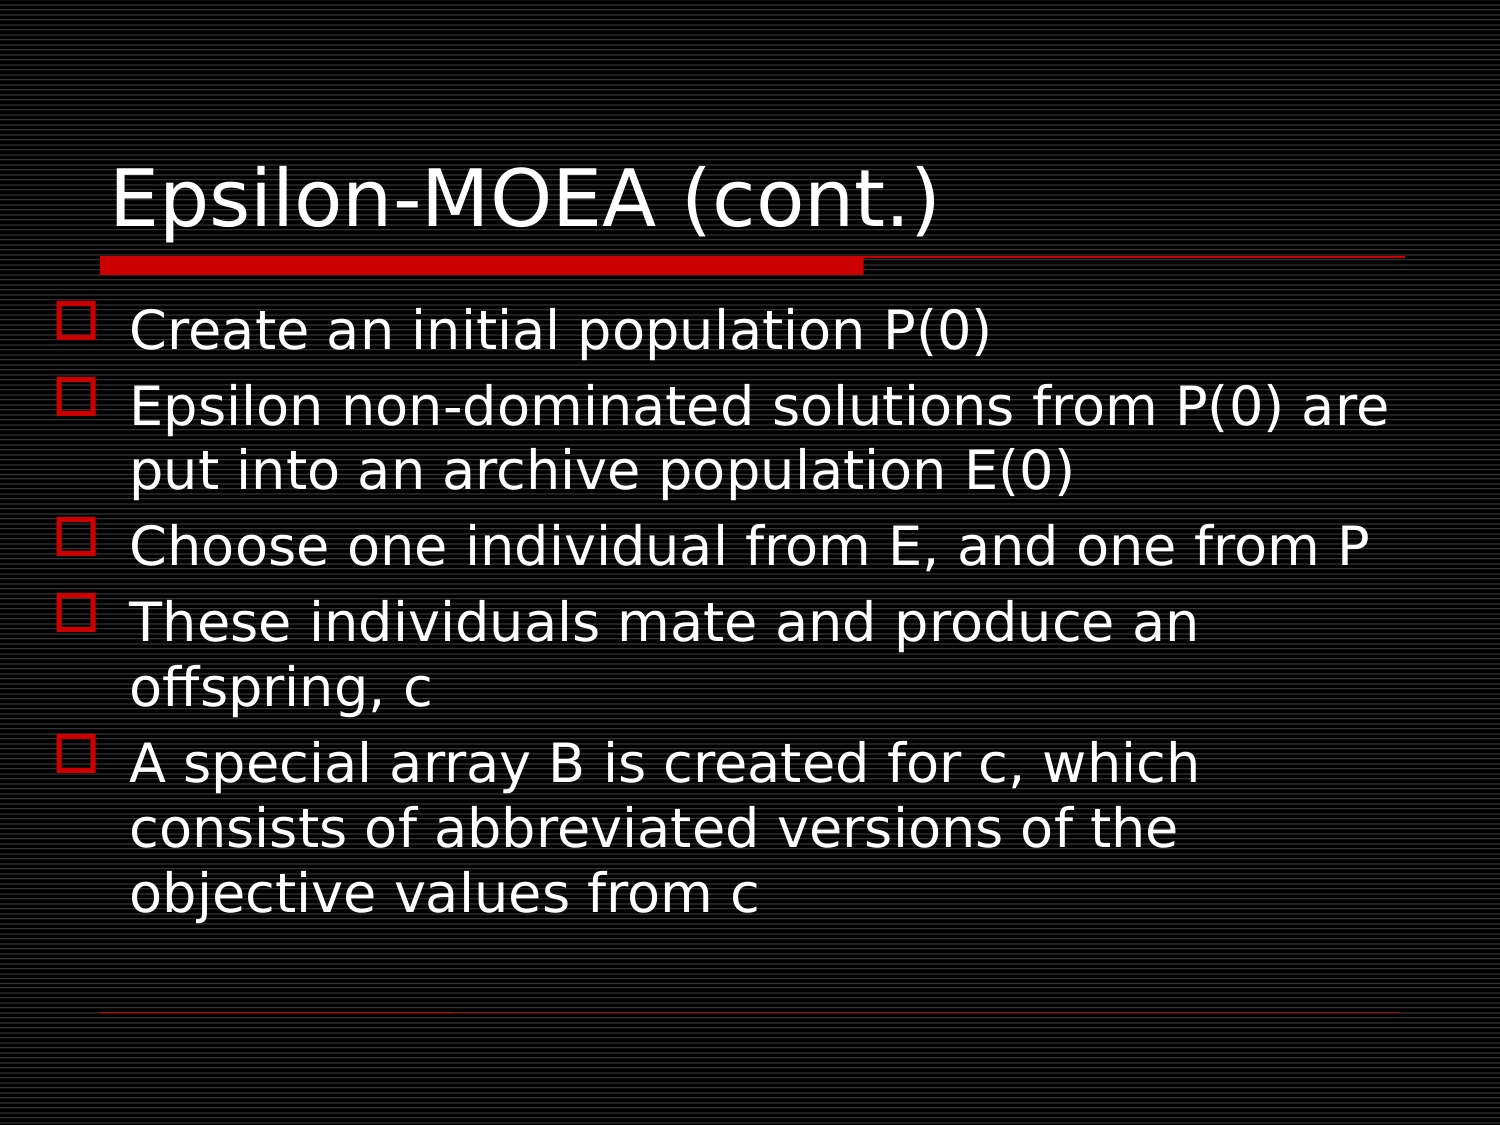

# Epsilon-MOEA (cont.)
Create an initial population P(0)
Epsilon non-dominated solutions from P(0) are put into an archive population E(0)
Choose one individual from E, and one from P
These individuals mate and produce an offspring, c
A special array B is created for c, which consists of abbreviated versions of the objective values from c